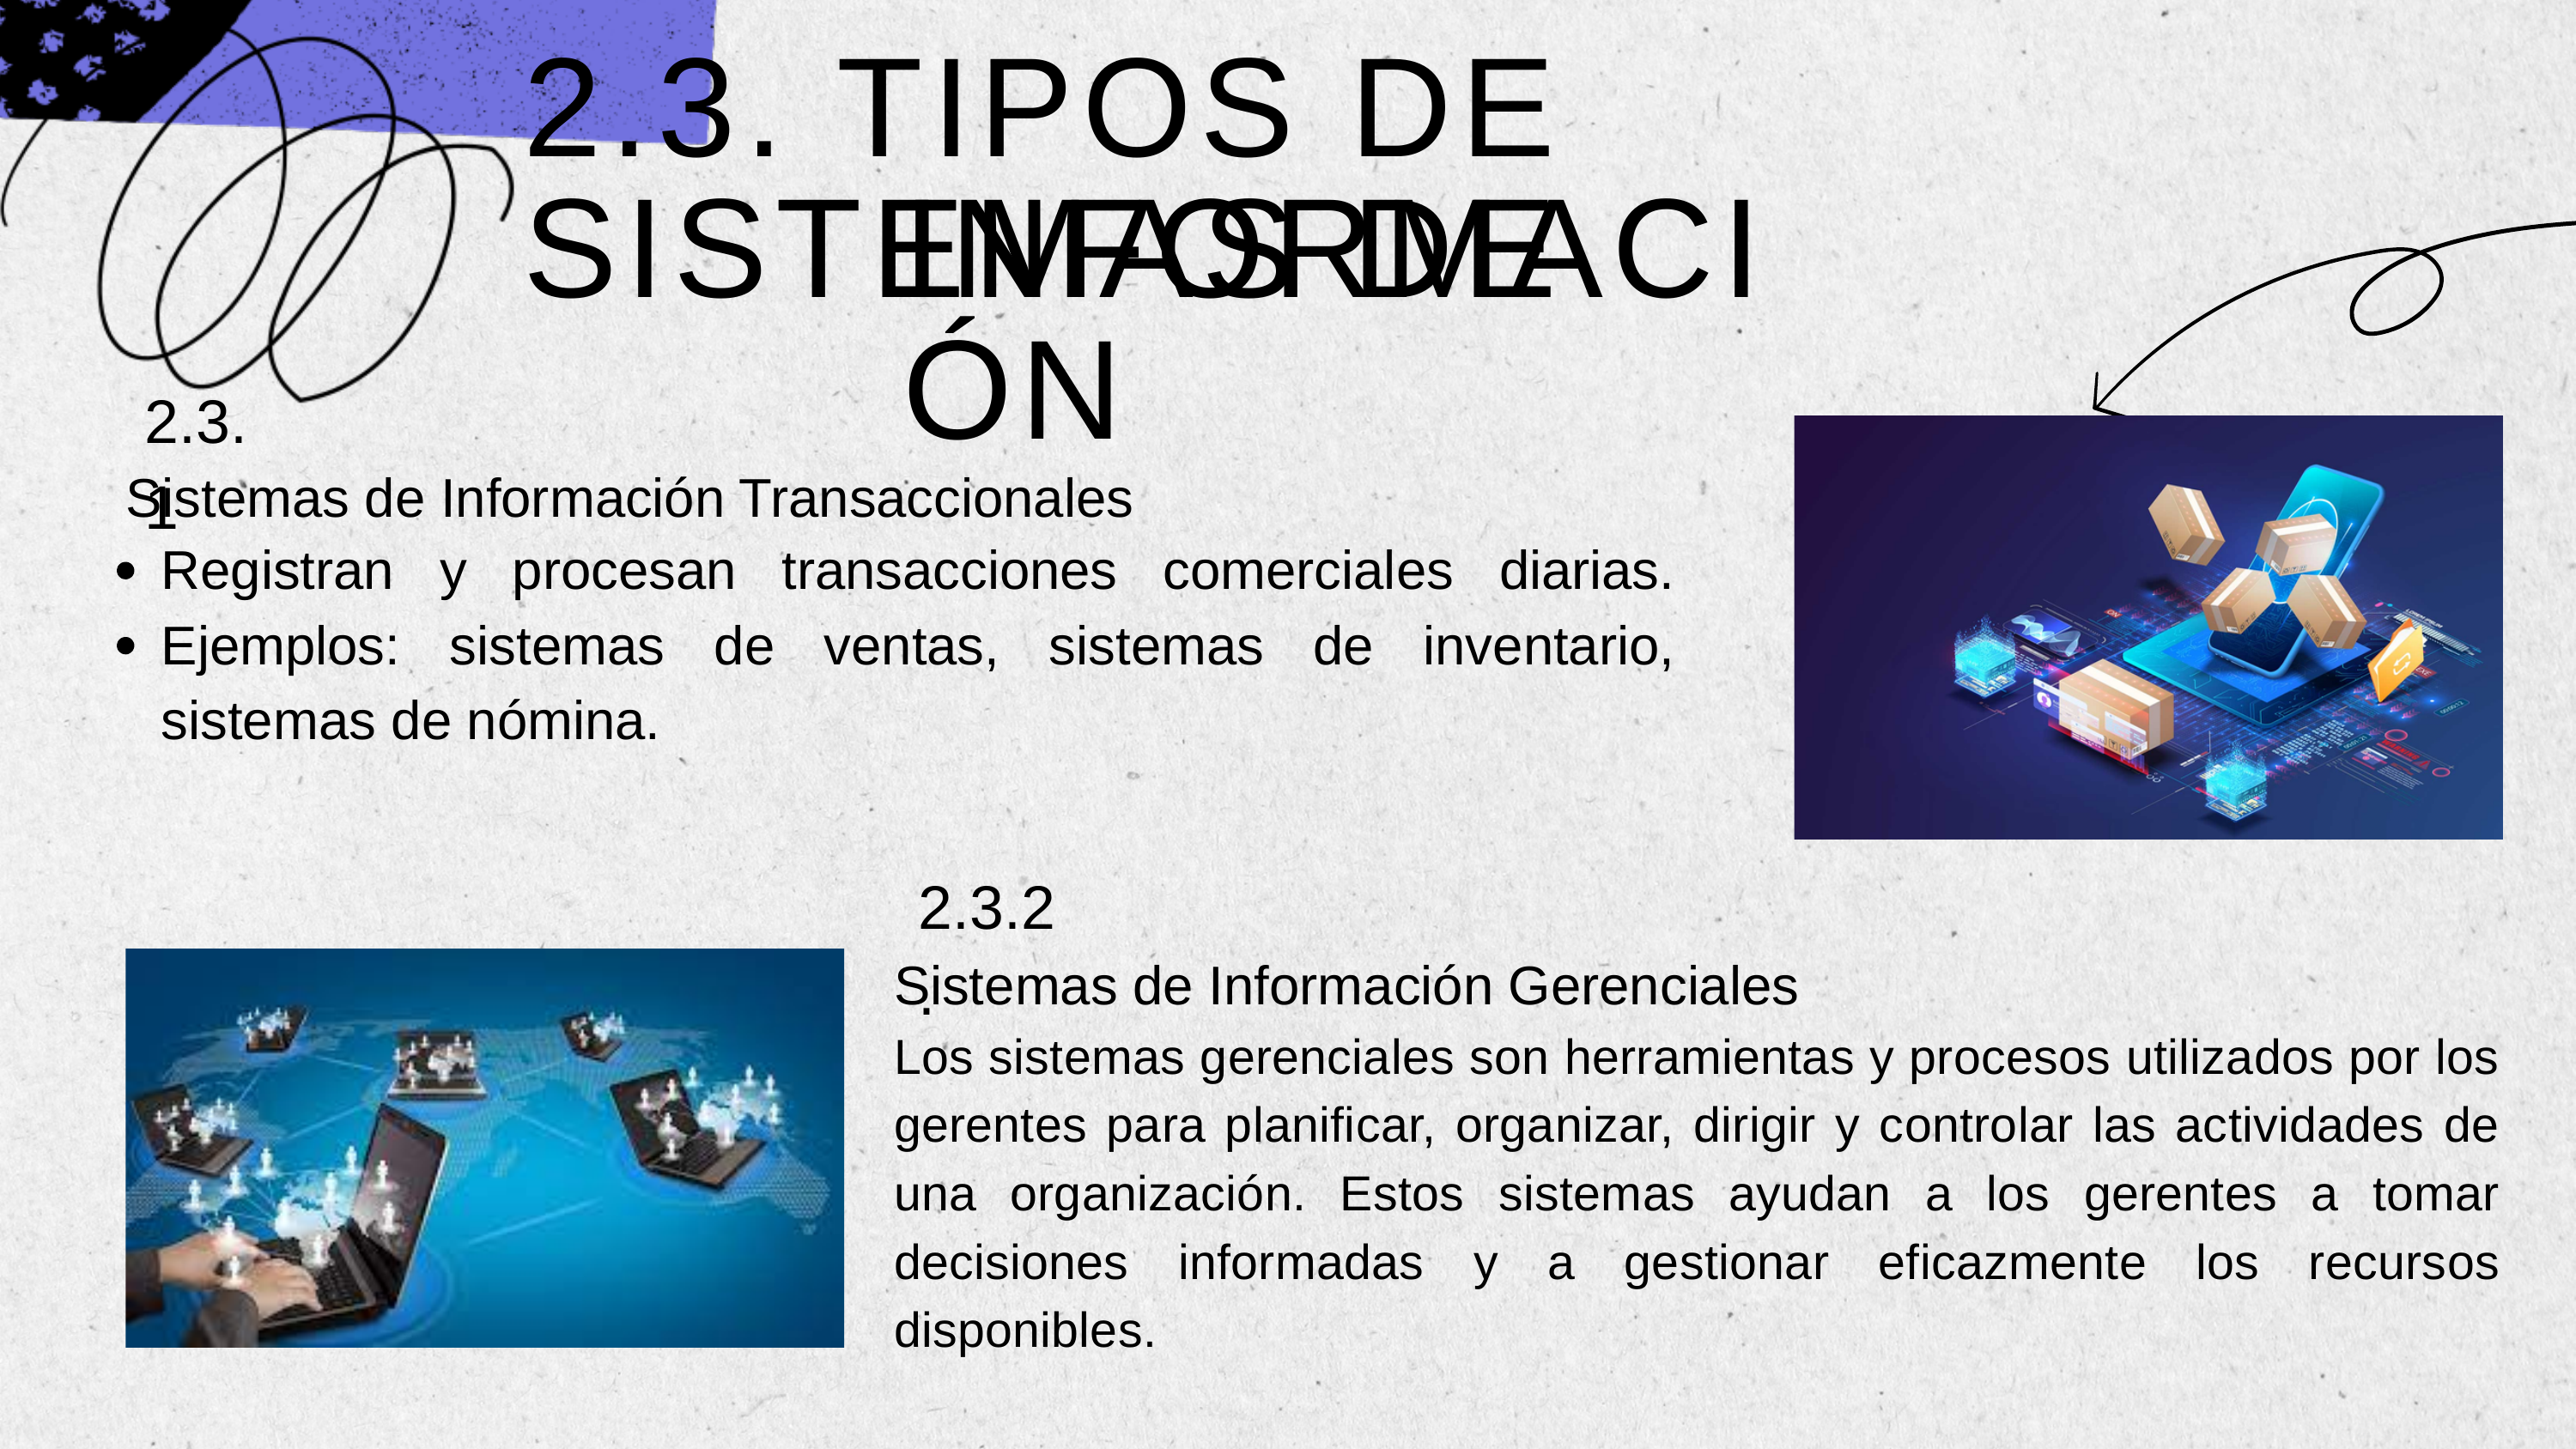

2.3. TIPOS DE SISTEMAS DE
INFORMACIÓN

2.3.1

Sistemas de Información Transaccionales
Registran y procesan transacciones comerciales diarias. Ejemplos: sistemas de ventas, sistemas de inventario, sistemas de nómina.

2.3.2.
Sistemas de Información Gerenciales
Los sistemas gerenciales son herramientas y procesos utilizados por los gerentes para planificar, organizar, dirigir y controlar las actividades de una organización. Estos sistemas ayudan a los gerentes a tomar decisiones informadas y a gestionar eficazmente los recursos disponibles.